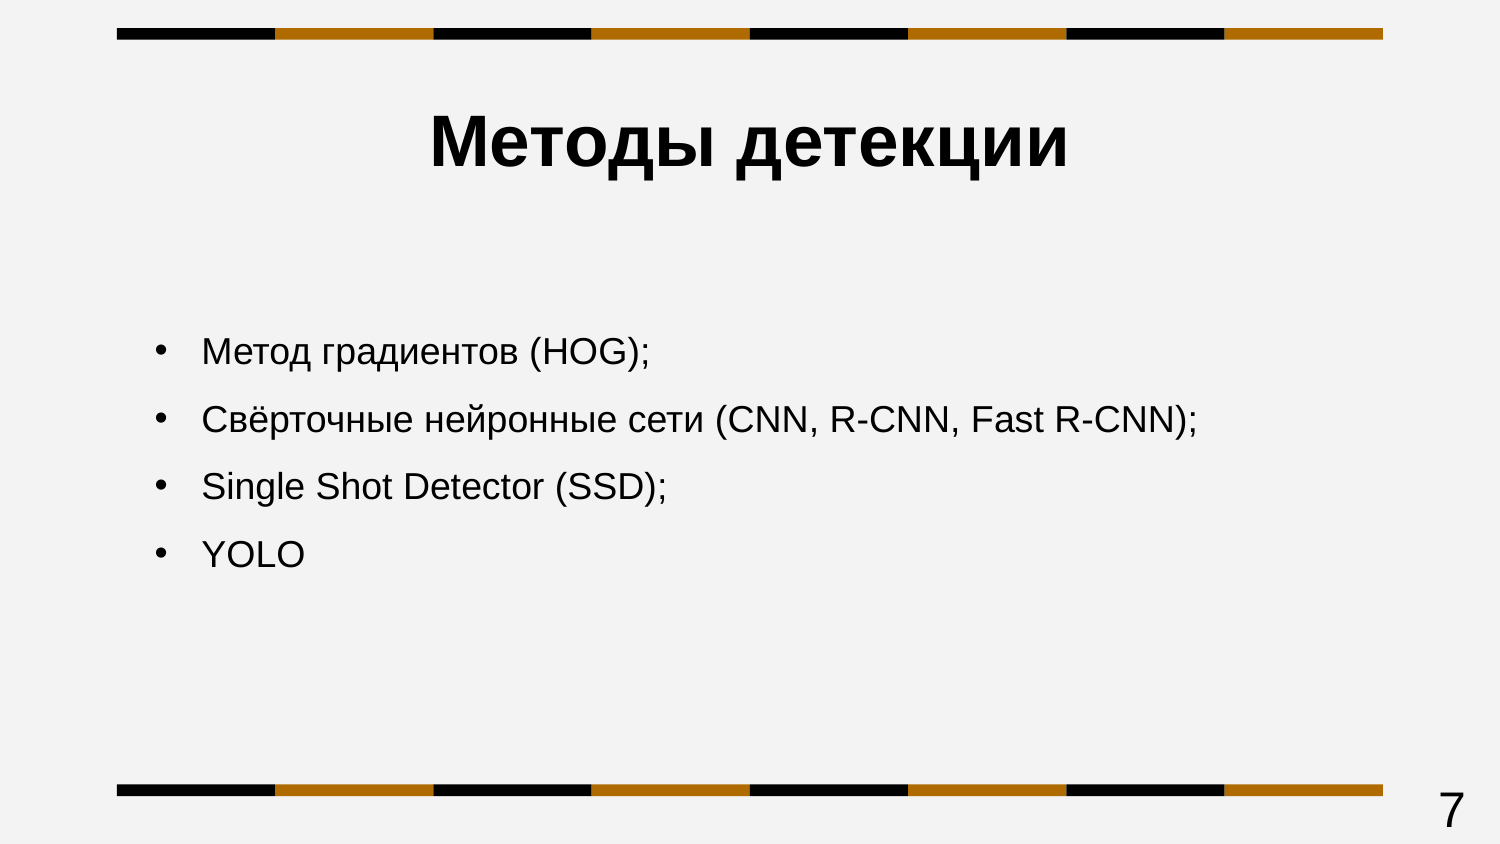

# Методы детекции
Метод градиентов (HOG);
Свёрточные нейронные сети (CNN, R-CNN, Fast R-CNN);
Single Shot Detector (SSD);
YOLO
7